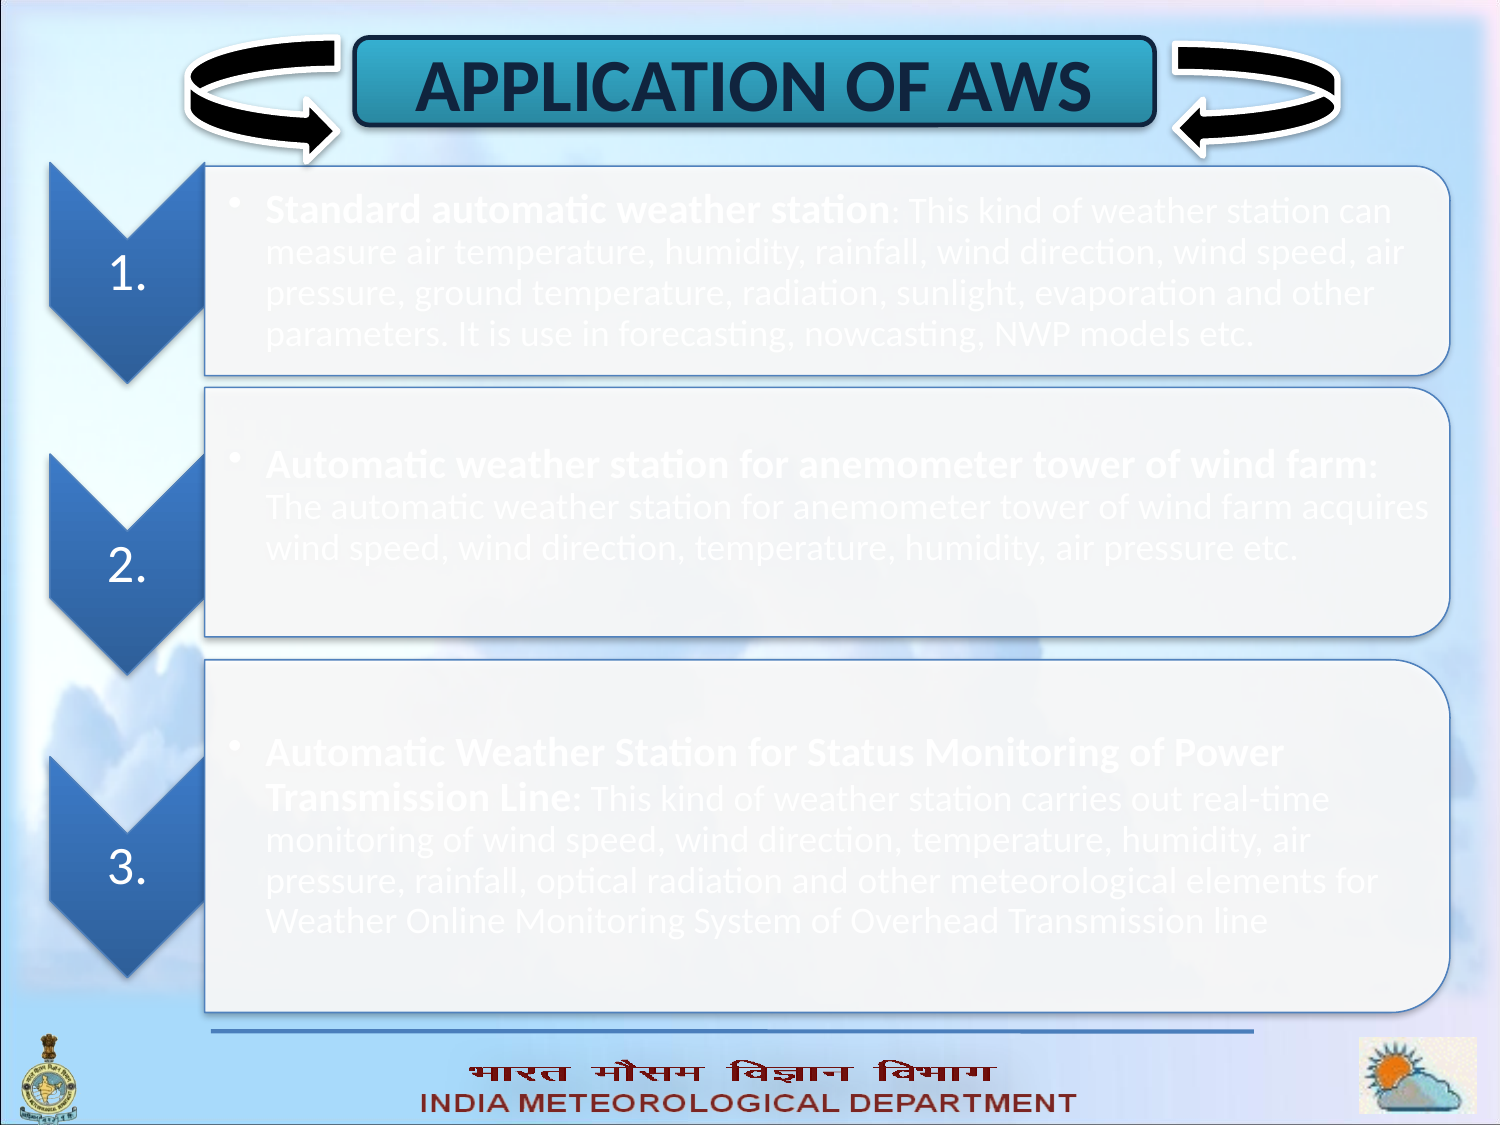

APPLICATION OF AWS

1.
Standard automatic weather station: This kind of weather station can measure air temperature, humidity, rainfall, wind direction, wind speed, air pressure, ground temperature, radiation, sunlight, evaporation and other parameters. It is use in forecasting, nowcasting, NWP models etc.
2.

Automatic weather station for anemometer tower of wind farm: The automatic weather station for anemometer tower of wind farm acquires wind speed, wind direction, temperature, humidity, air pressure etc.

3.
Automatic Weather Station for Status Monitoring of Power Transmission Line: This kind of weather station carries out real-time monitoring of wind speed, wind direction, temperature, humidity, air pressure, rainfall, optical radiation and other meteorological elements for Weather Online Monitoring System of Overhead Transmission line